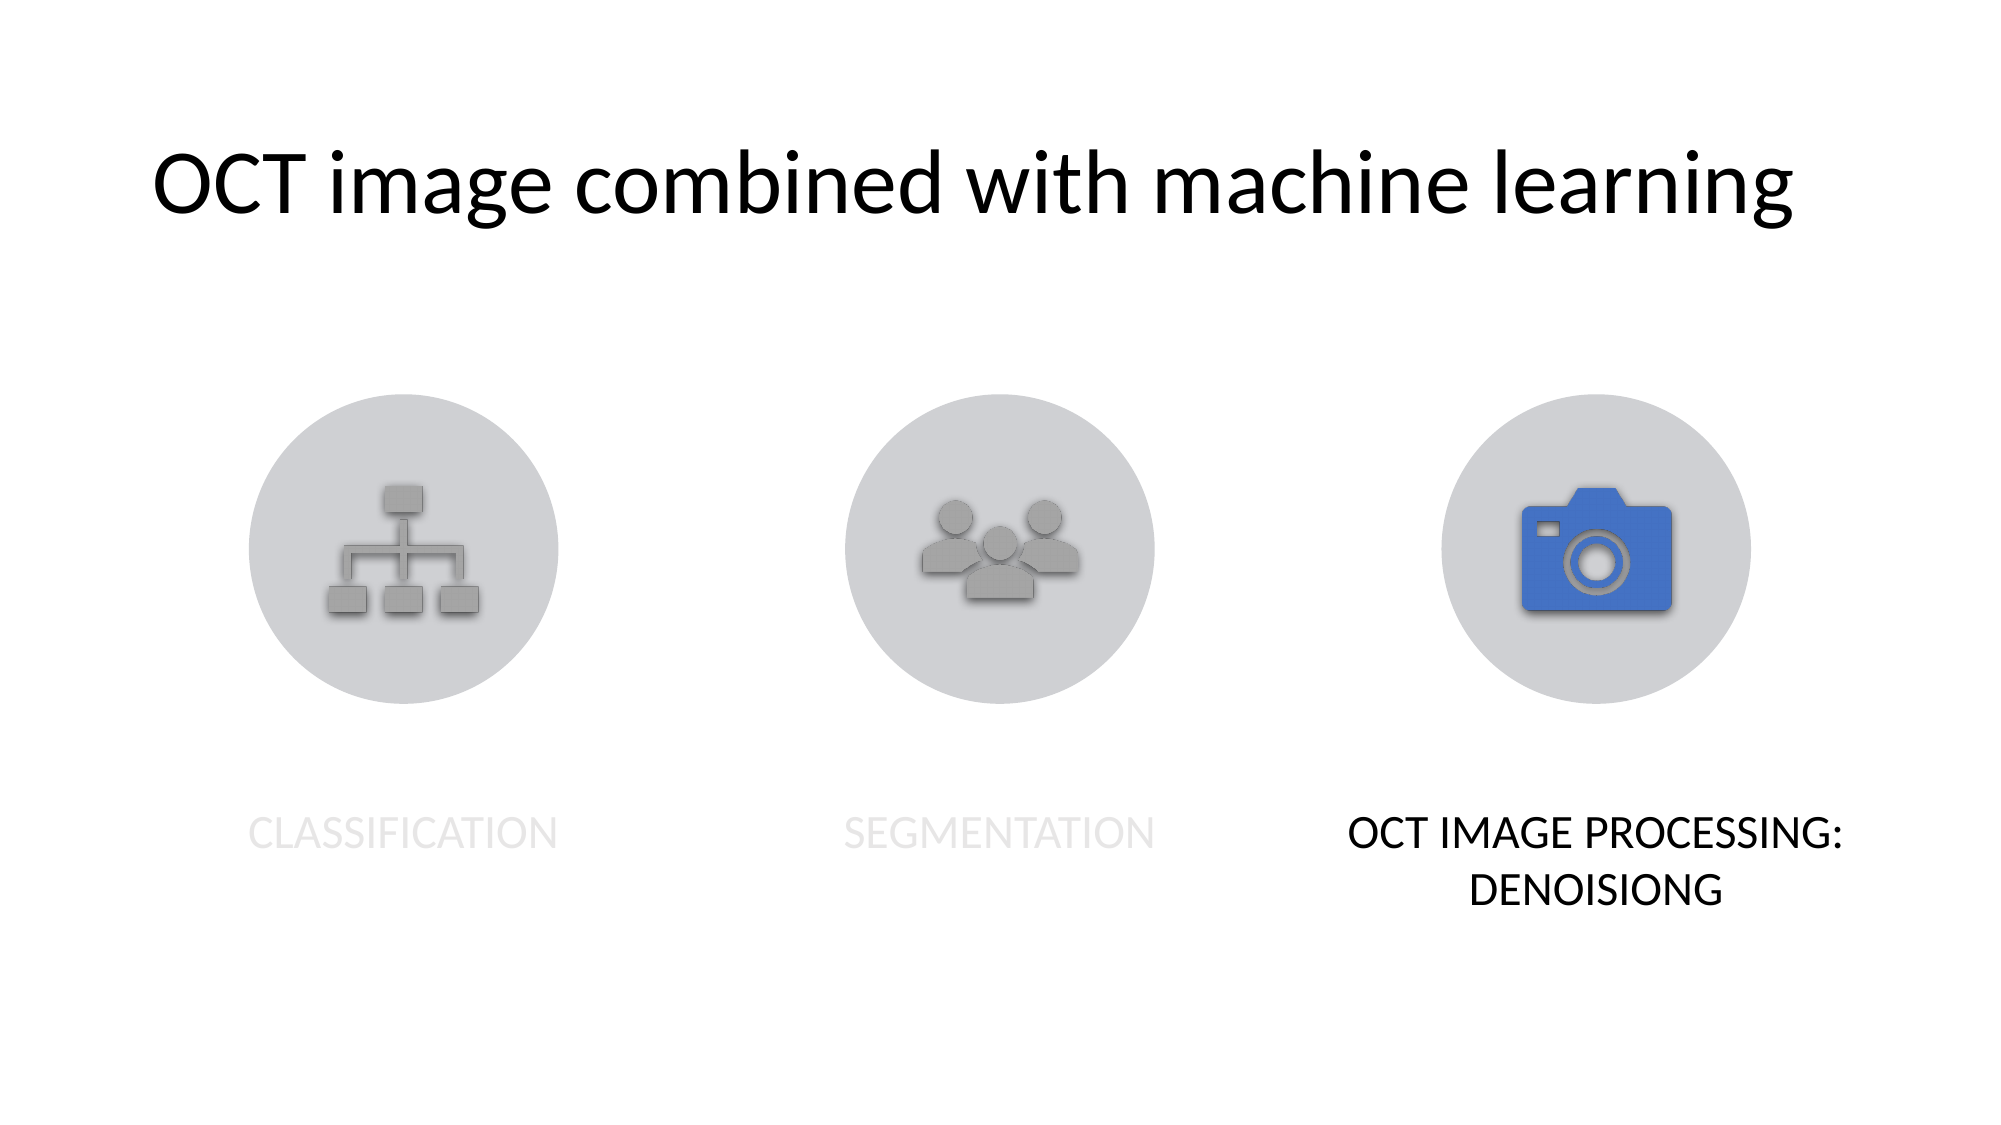

# OCT image combined with machine learning
Classification
Segmentation
OCT image processing: Denoisiong